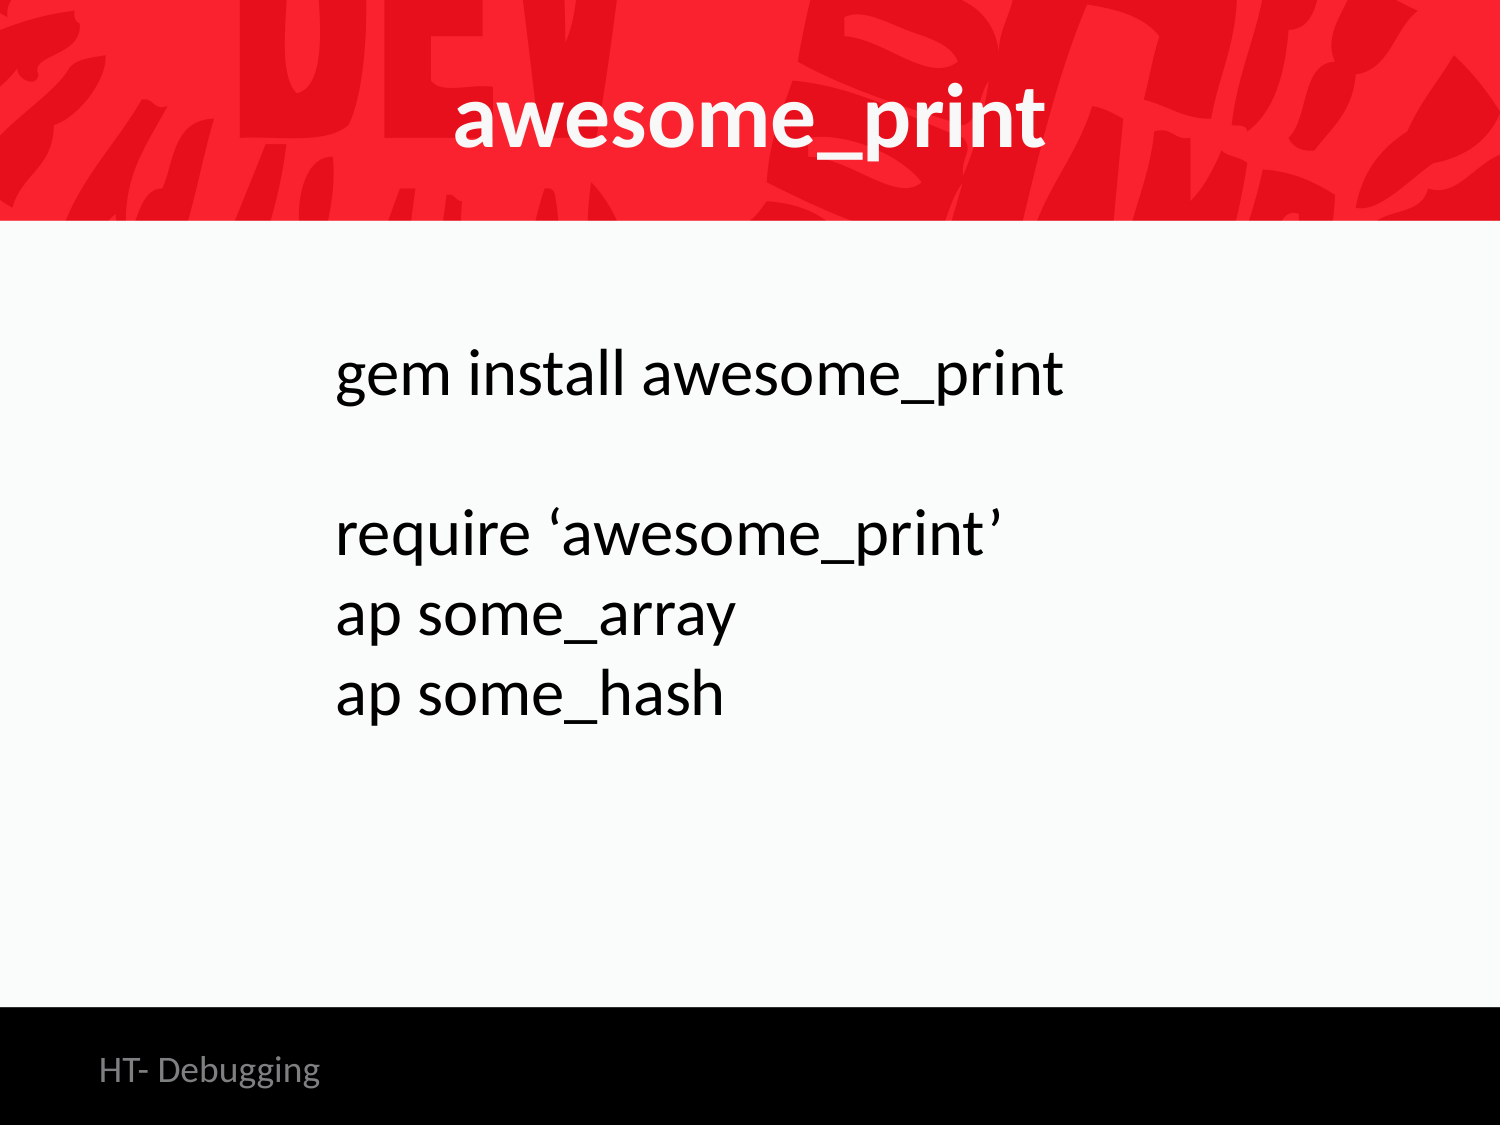

# awesome_print
gem install awesome_print

require ‘awesome_print’
ap some_array
ap some_hash
HT- Debugging